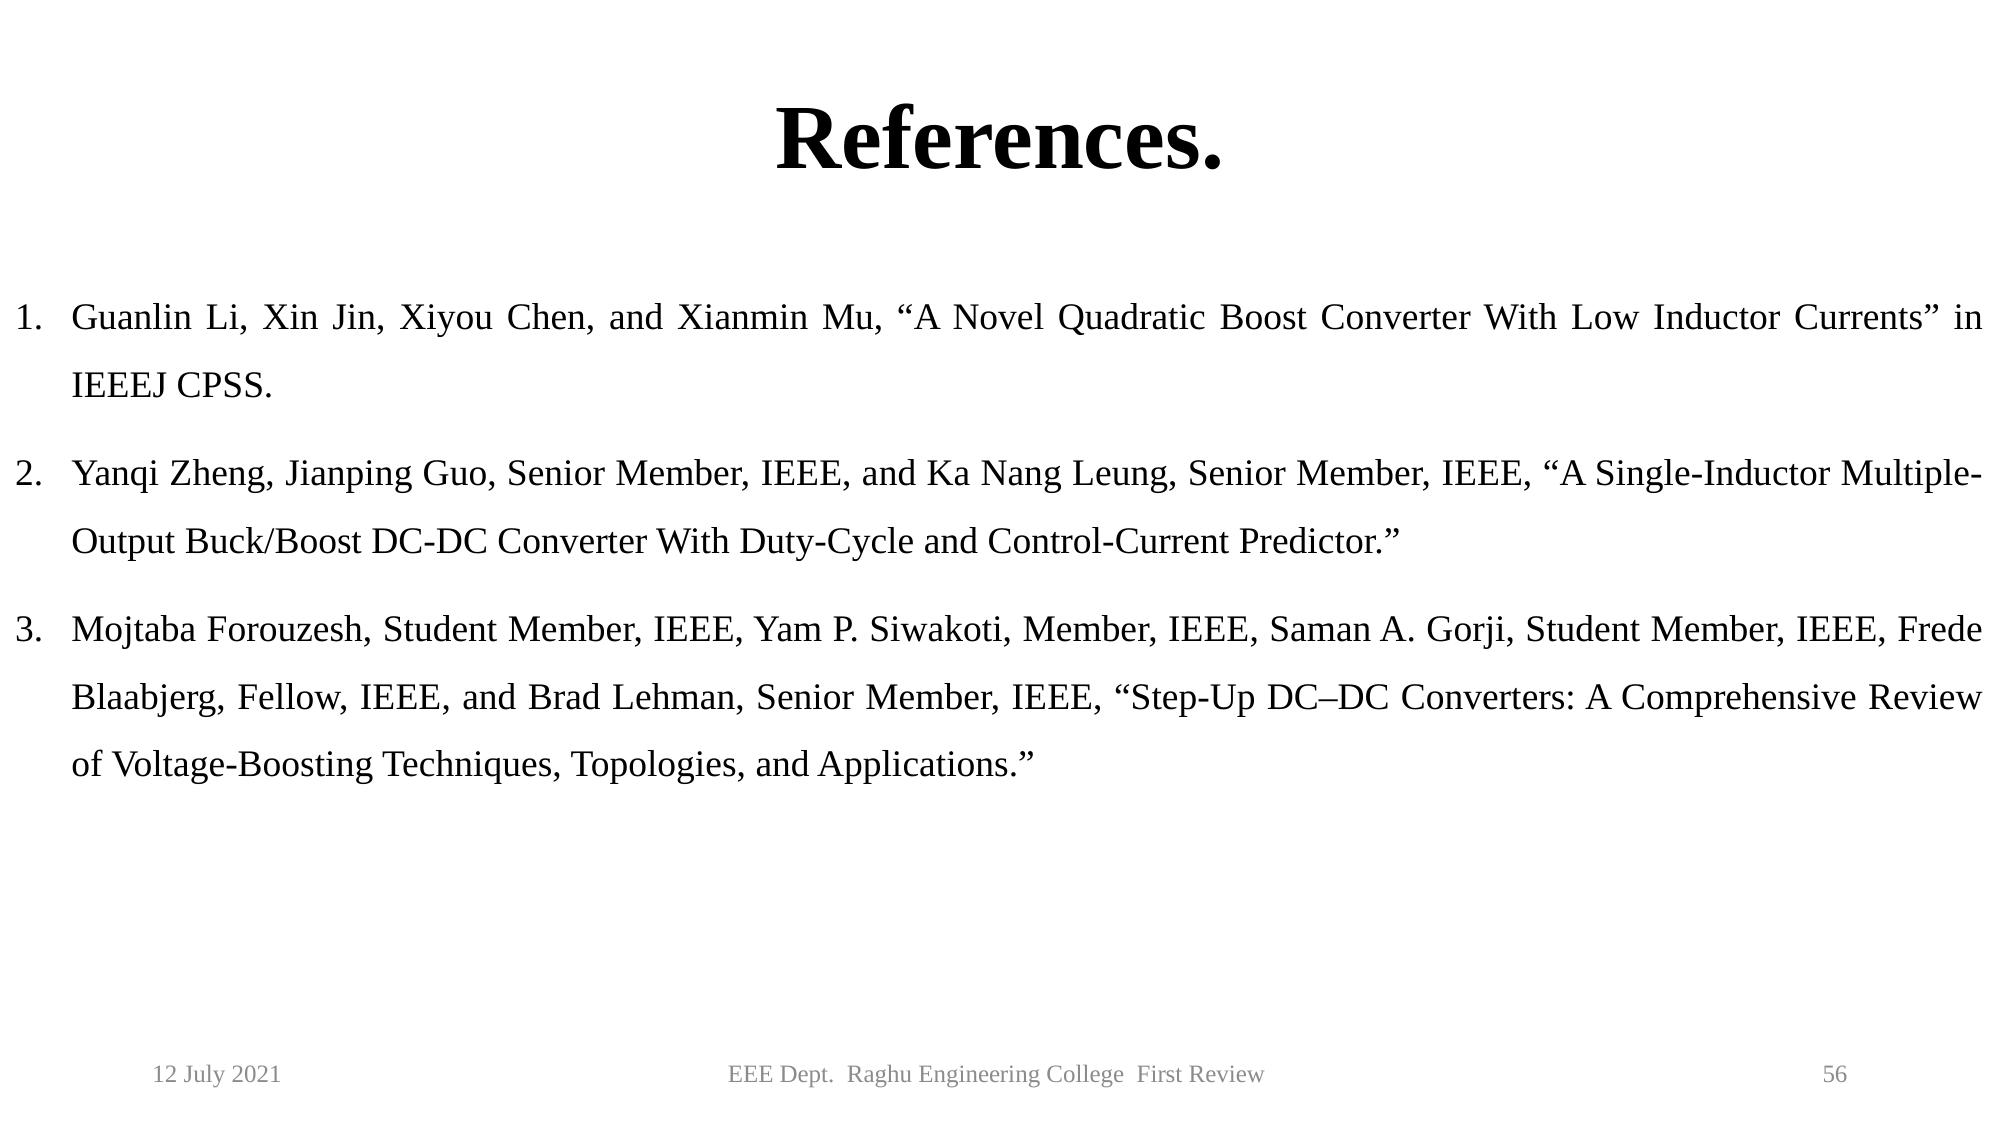

# References.
Guanlin Li, Xin Jin, Xiyou Chen, and Xianmin Mu, “A Novel Quadratic Boost Converter With Low Inductor Currents” in IEEEJ CPSS.
Yanqi Zheng, Jianping Guo, Senior Member, IEEE, and Ka Nang Leung, Senior Member, IEEE, “A Single-Inductor Multiple-Output Buck/Boost DC-DC Converter With Duty-Cycle and Control-Current Predictor.”
Mojtaba Forouzesh, Student Member, IEEE, Yam P. Siwakoti, Member, IEEE, Saman A. Gorji, Student Member, IEEE, Frede Blaabjerg, Fellow, IEEE, and Brad Lehman, Senior Member, IEEE, “Step-Up DC–DC Converters: A Comprehensive Review of Voltage-Boosting Techniques, Topologies, and Applications.”

12 July 2021
EEE Dept.  Raghu Engineering College  First Review
56